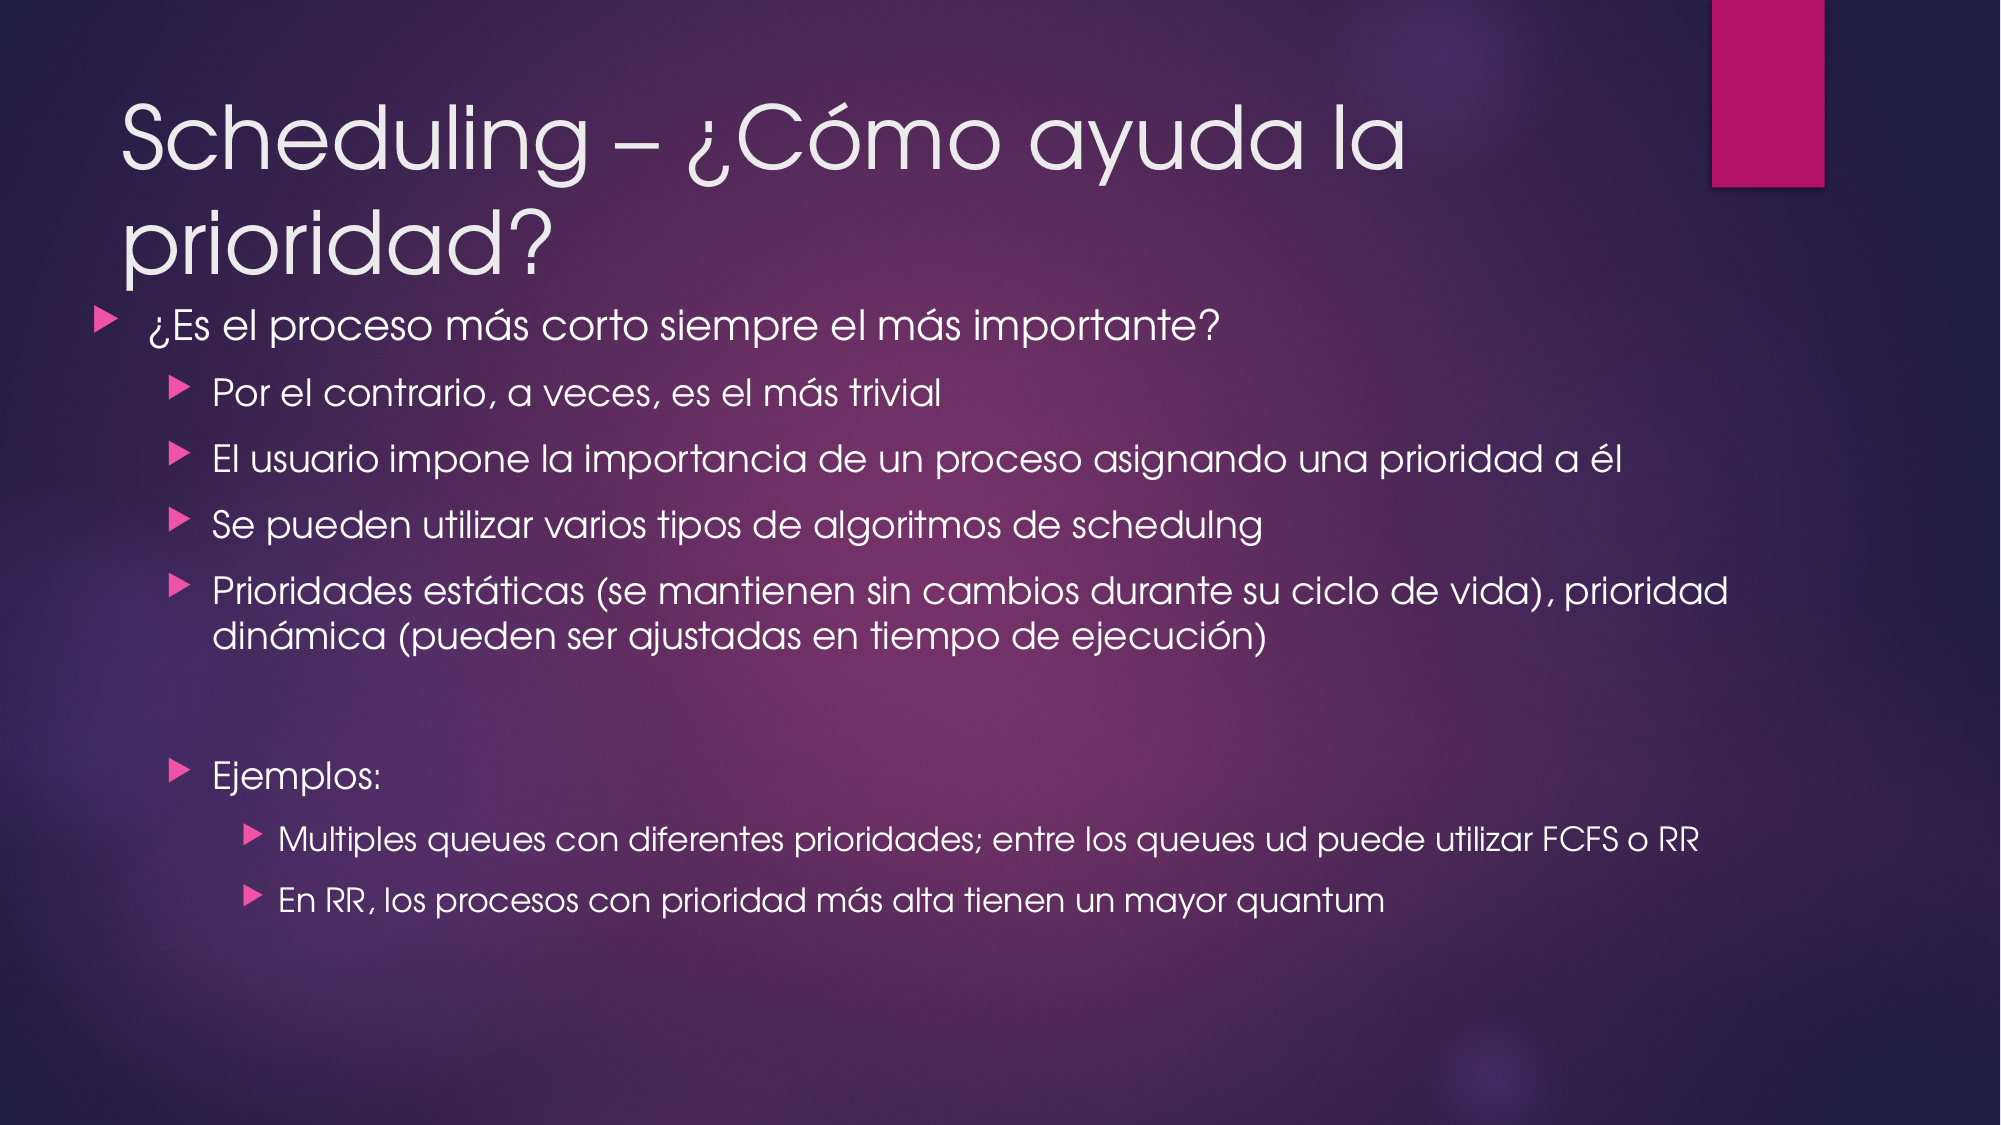

# Scheduling – ¿Cómo ayuda la prioridad?
¿Es el proceso más corto siempre el más importante?
Por el contrario, a veces, es el más trivial
El usuario impone la importancia de un proceso asignando una prioridad a él
Se pueden utilizar varios tipos de algoritmos de schedulng
Prioridades estáticas (se mantienen sin cambios durante su ciclo de vida), prioridad dinámica (pueden ser ajustadas en tiempo de ejecución)

Ejemplos:
Multiples queues con diferentes prioridades; entre los queues ud puede utilizar FCFS o RR
En RR, los procesos con prioridad más alta tienen un mayor quantum